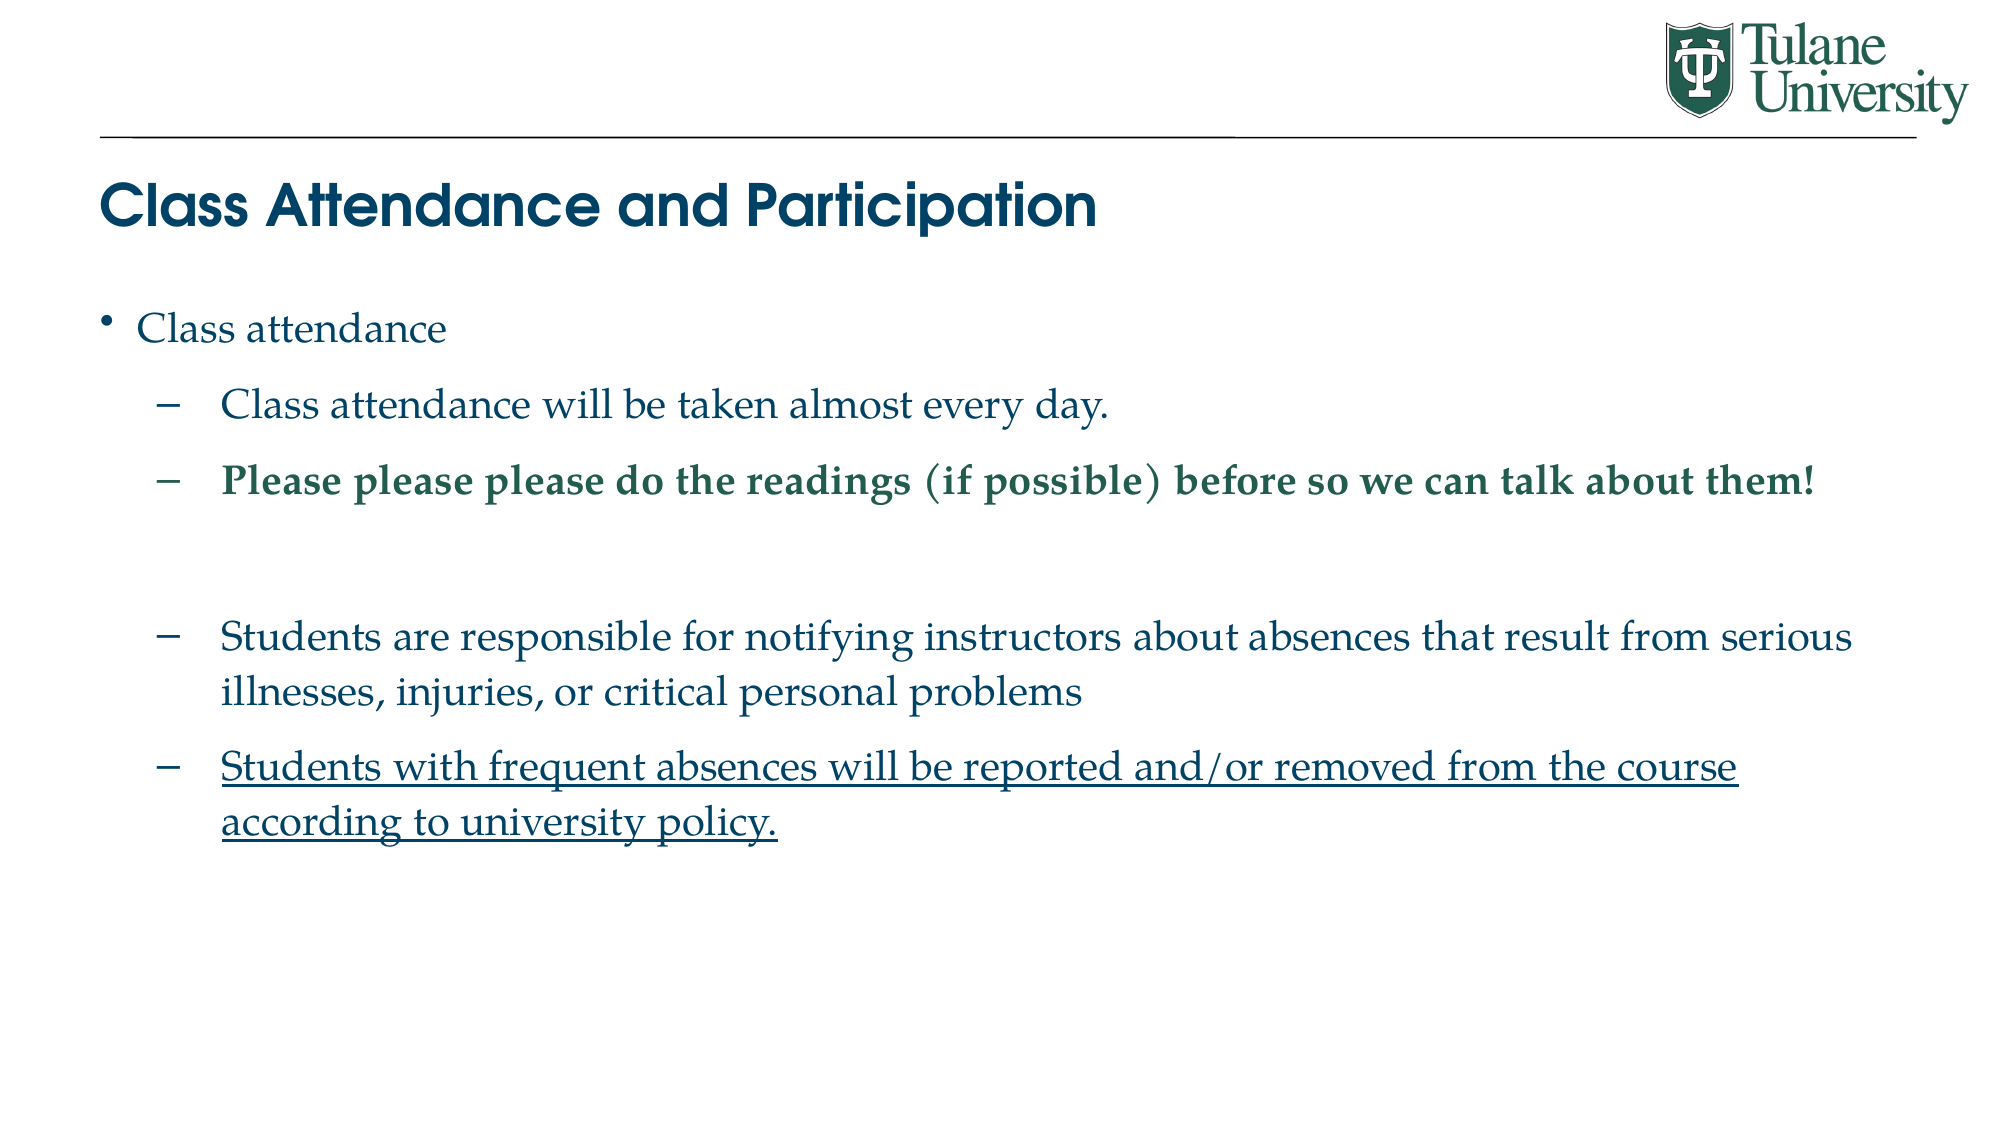

# Class Attendance and Participation
Class attendance
Class attendance will be taken almost every day.
Please please please do the readings (if possible) before so we can talk about them!

Students are responsible for notifying instructors about absences that result from serious illnesses, injuries, or critical personal problems
Students with frequent absences will be reported and/or removed from the course according to university policy.